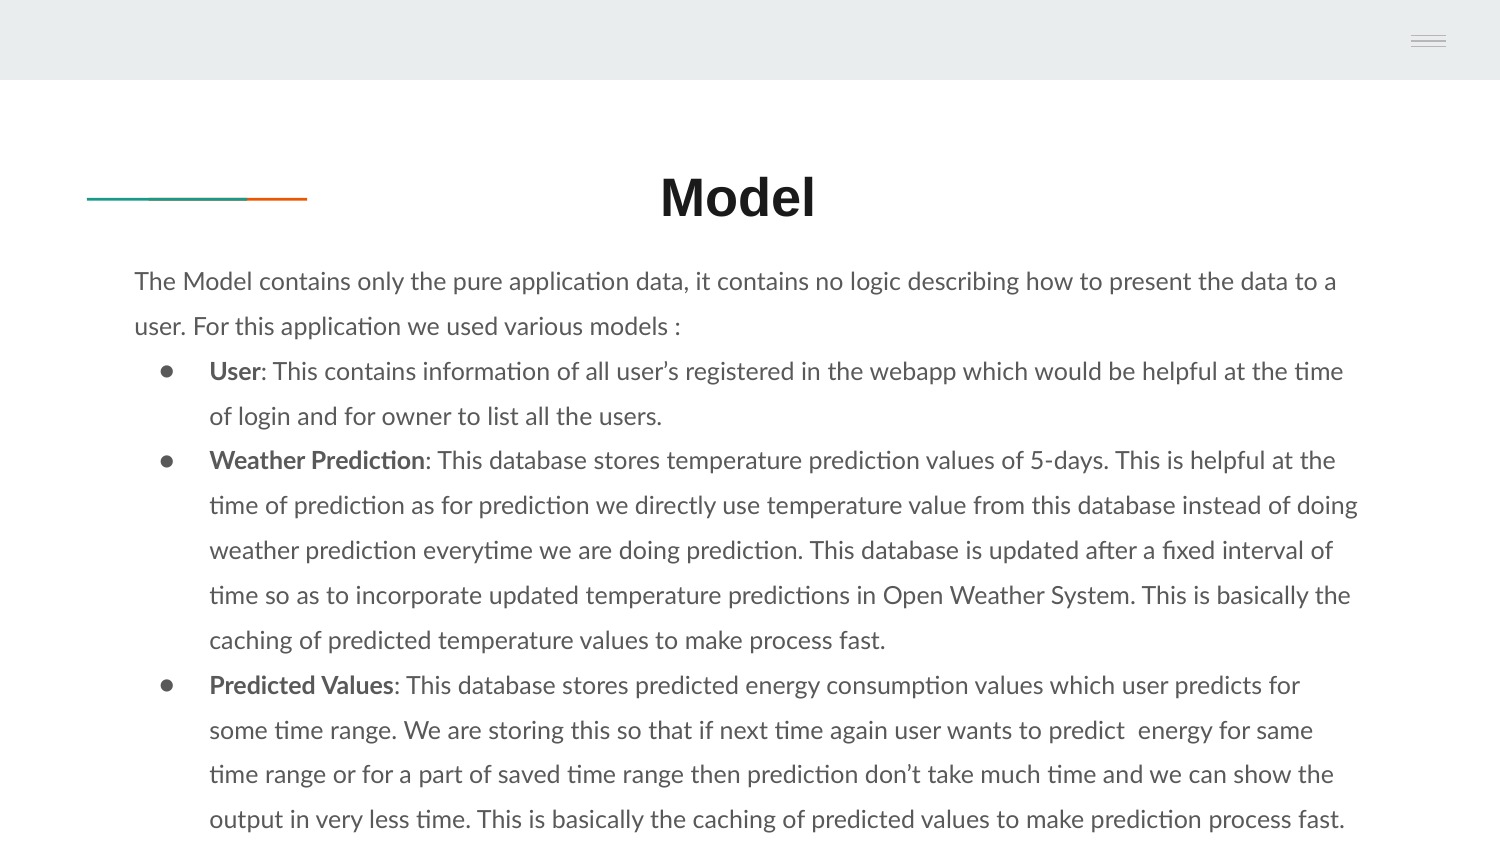

# Model
The Model contains only the pure application data, it contains no logic describing how to present the data to a user. For this application we used various models :
User: This contains information of all user’s registered in the webapp which would be helpful at the time of login and for owner to list all the users.
Weather Prediction: This database stores temperature prediction values of 5-days. This is helpful at the time of prediction as for prediction we directly use temperature value from this database instead of doing weather prediction everytime we are doing prediction. This database is updated after a fixed interval of time so as to incorporate updated temperature predictions in Open Weather System. This is basically the caching of predicted temperature values to make process fast.
Predicted Values: This database stores predicted energy consumption values which user predicts for some time range. We are storing this so that if next time again user wants to predict  energy for same time range or for a part of saved time range then prediction don’t take much time and we can show the output in very less time. This is basically the caching of predicted values to make prediction process fast.